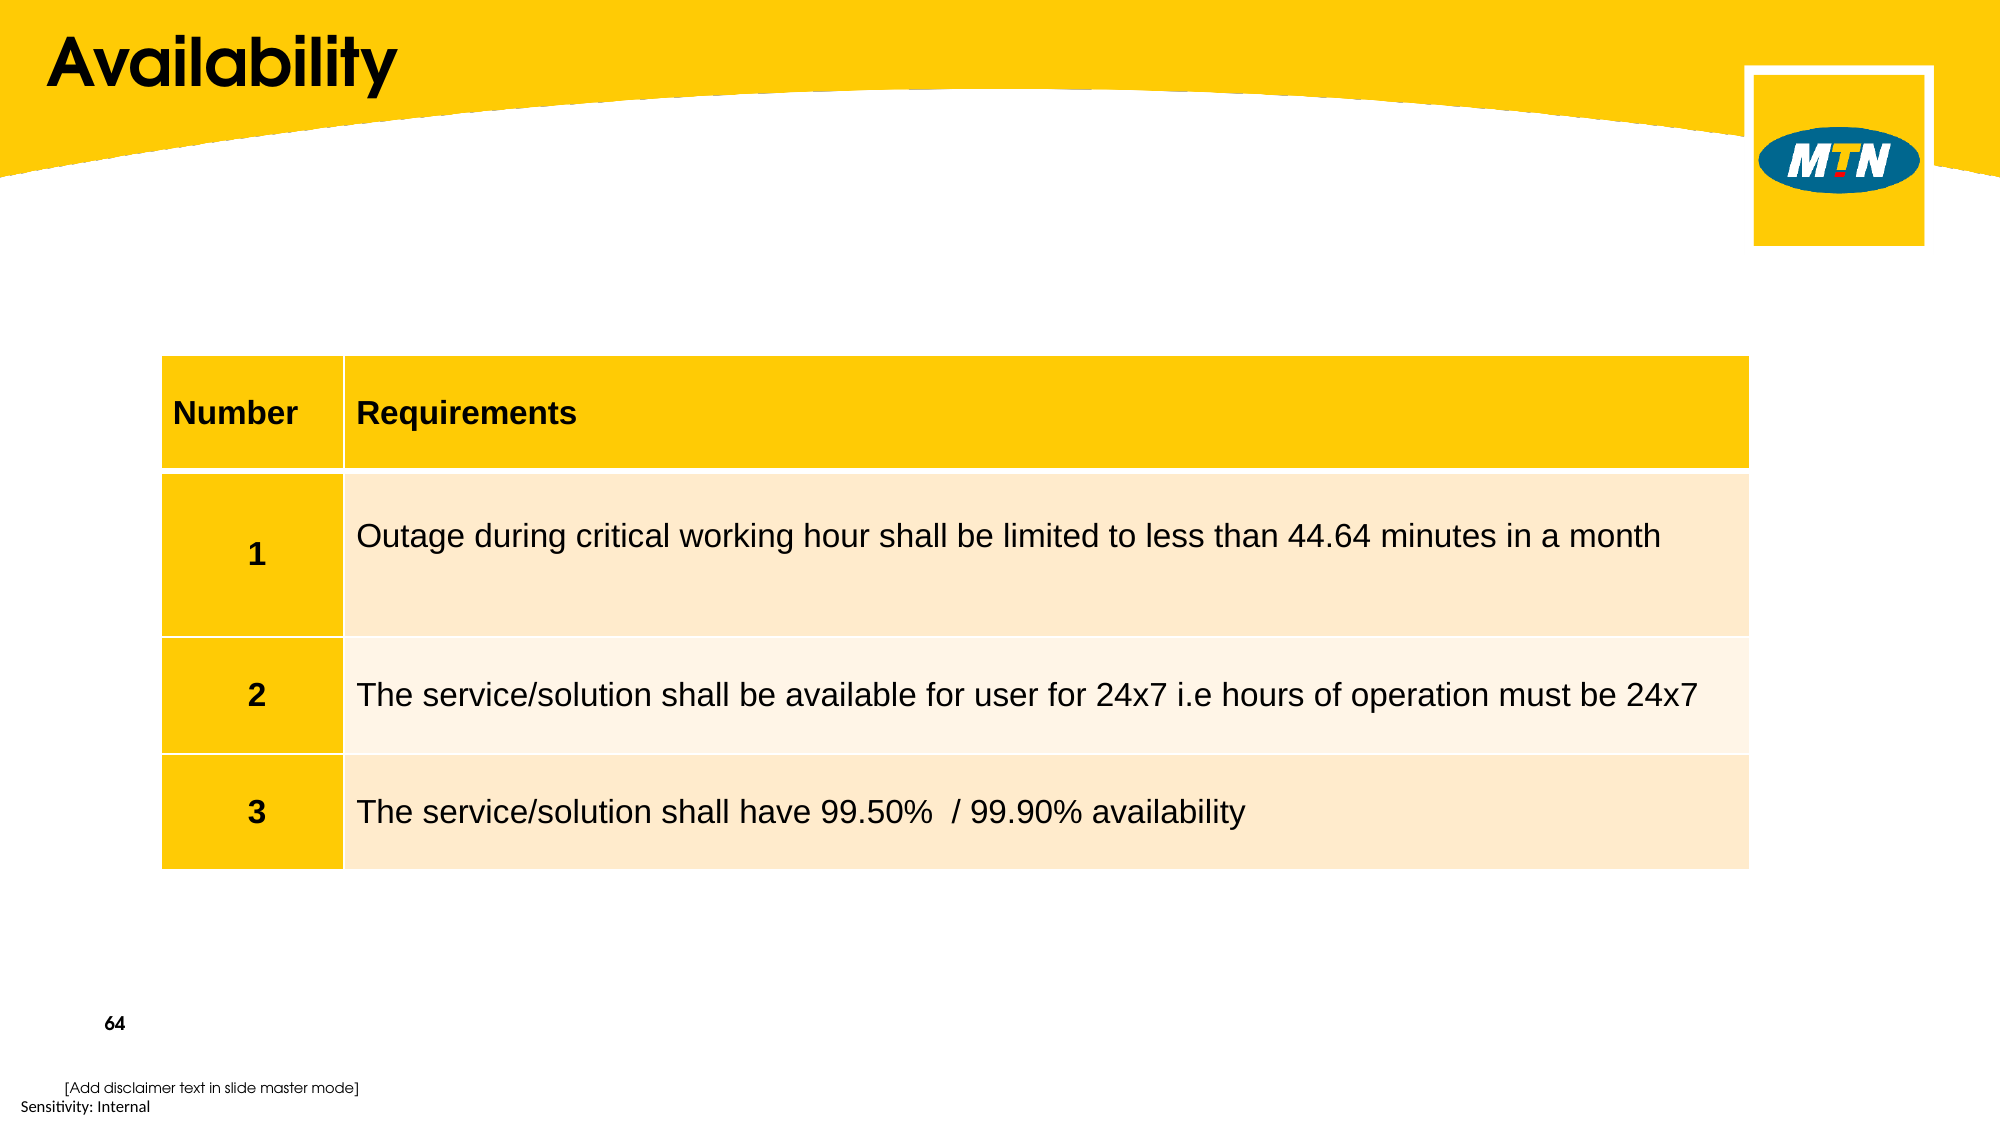

Availability
| Number | Requirements |
| --- | --- |
| 1 | Outage during critical working hour shall be limited to less than 44.64 minutes in a month |
| 2 | The service/solution shall be available for user for 24x7 i.e hours of operation must be 24x7 |
| 3 | The service/solution shall have 99.50%  / 99.90% availability |